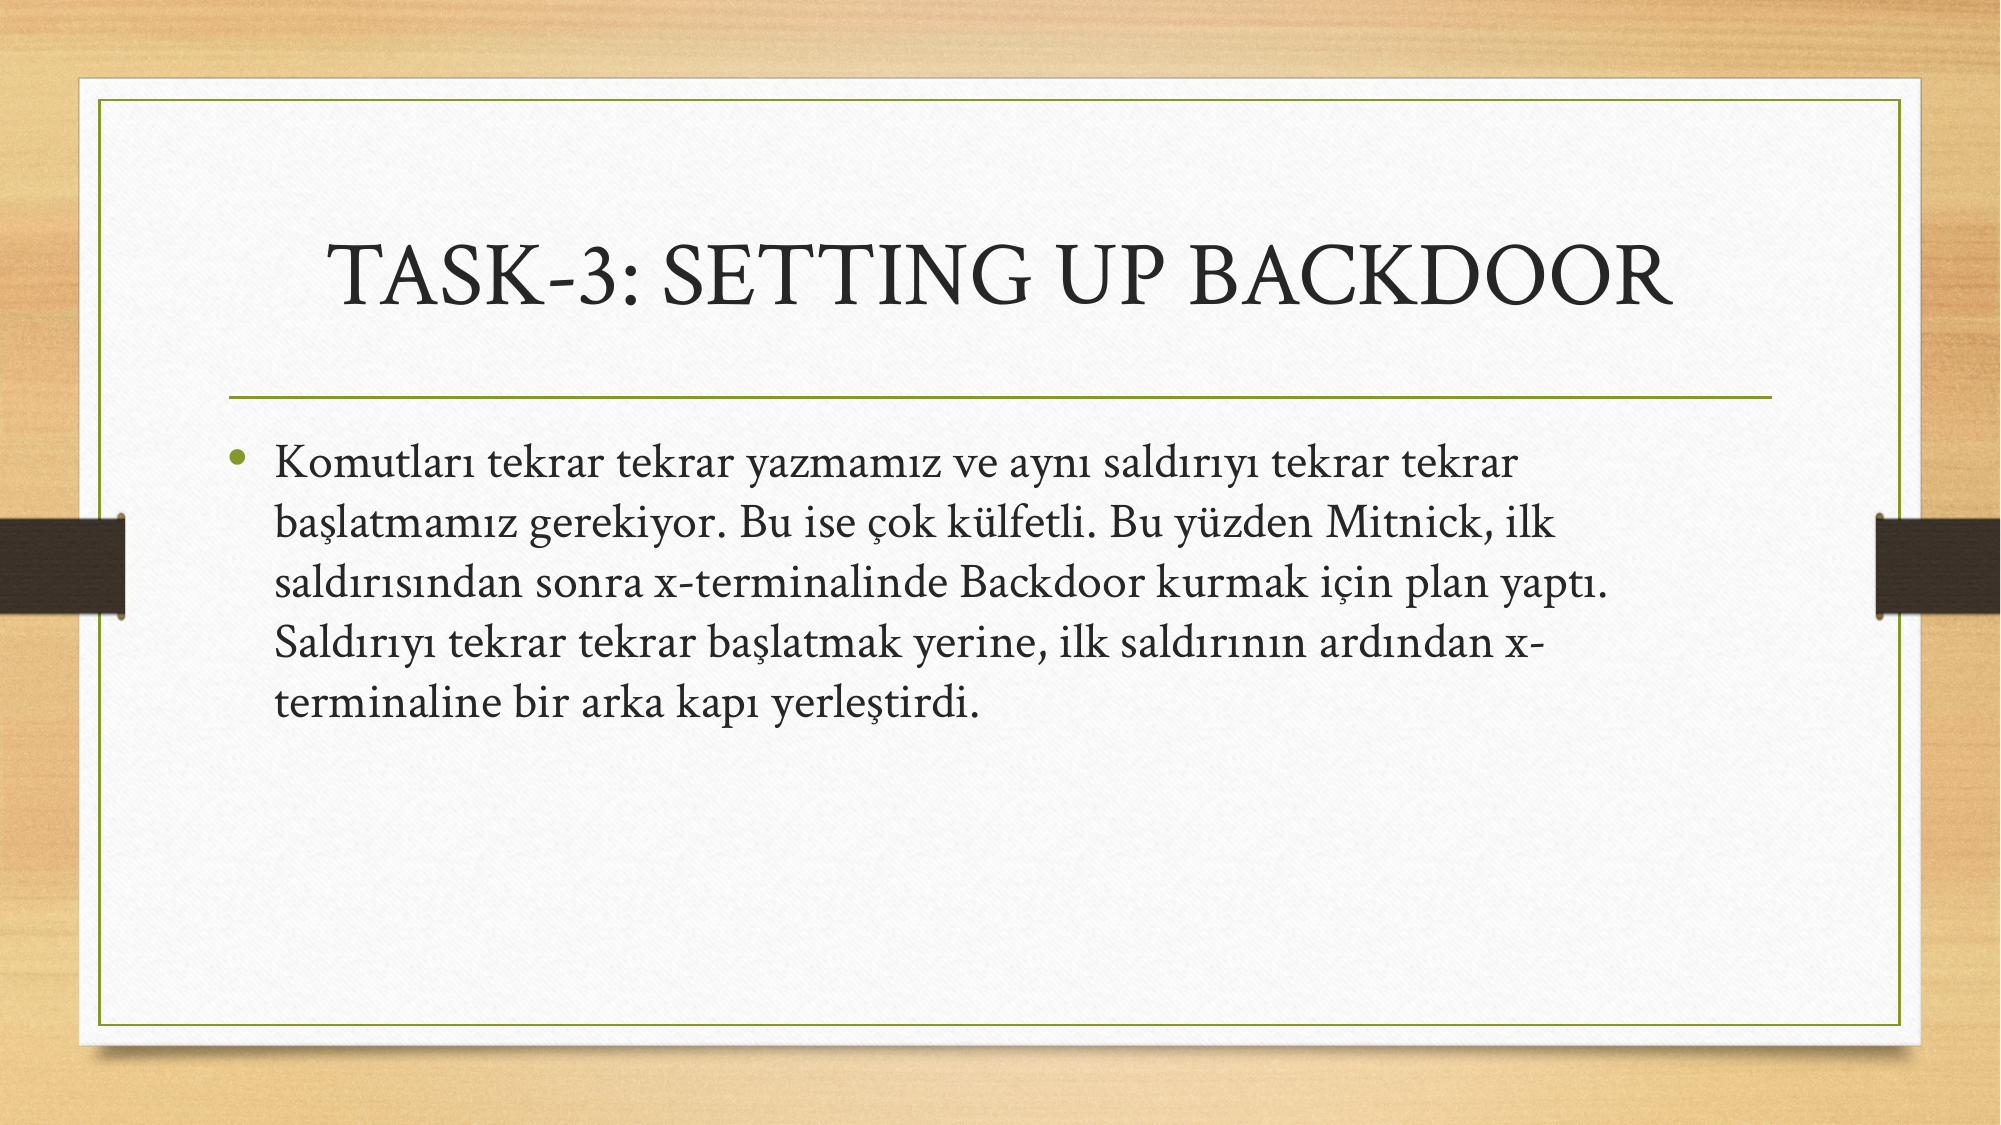

# TASK-3: SETTING UP BACKDOOR
Komutları tekrar tekrar yazmamız ve aynı saldırıyı tekrar tekrar başlatmamız gerekiyor. Bu ise çok külfetli. Bu yüzden Mitnick, ilk saldırısından sonra x-terminalinde Backdoor kurmak için plan yaptı. Saldırıyı tekrar tekrar başlatmak yerine, ilk saldırının ardından x-terminaline bir arka kapı yerleştirdi.